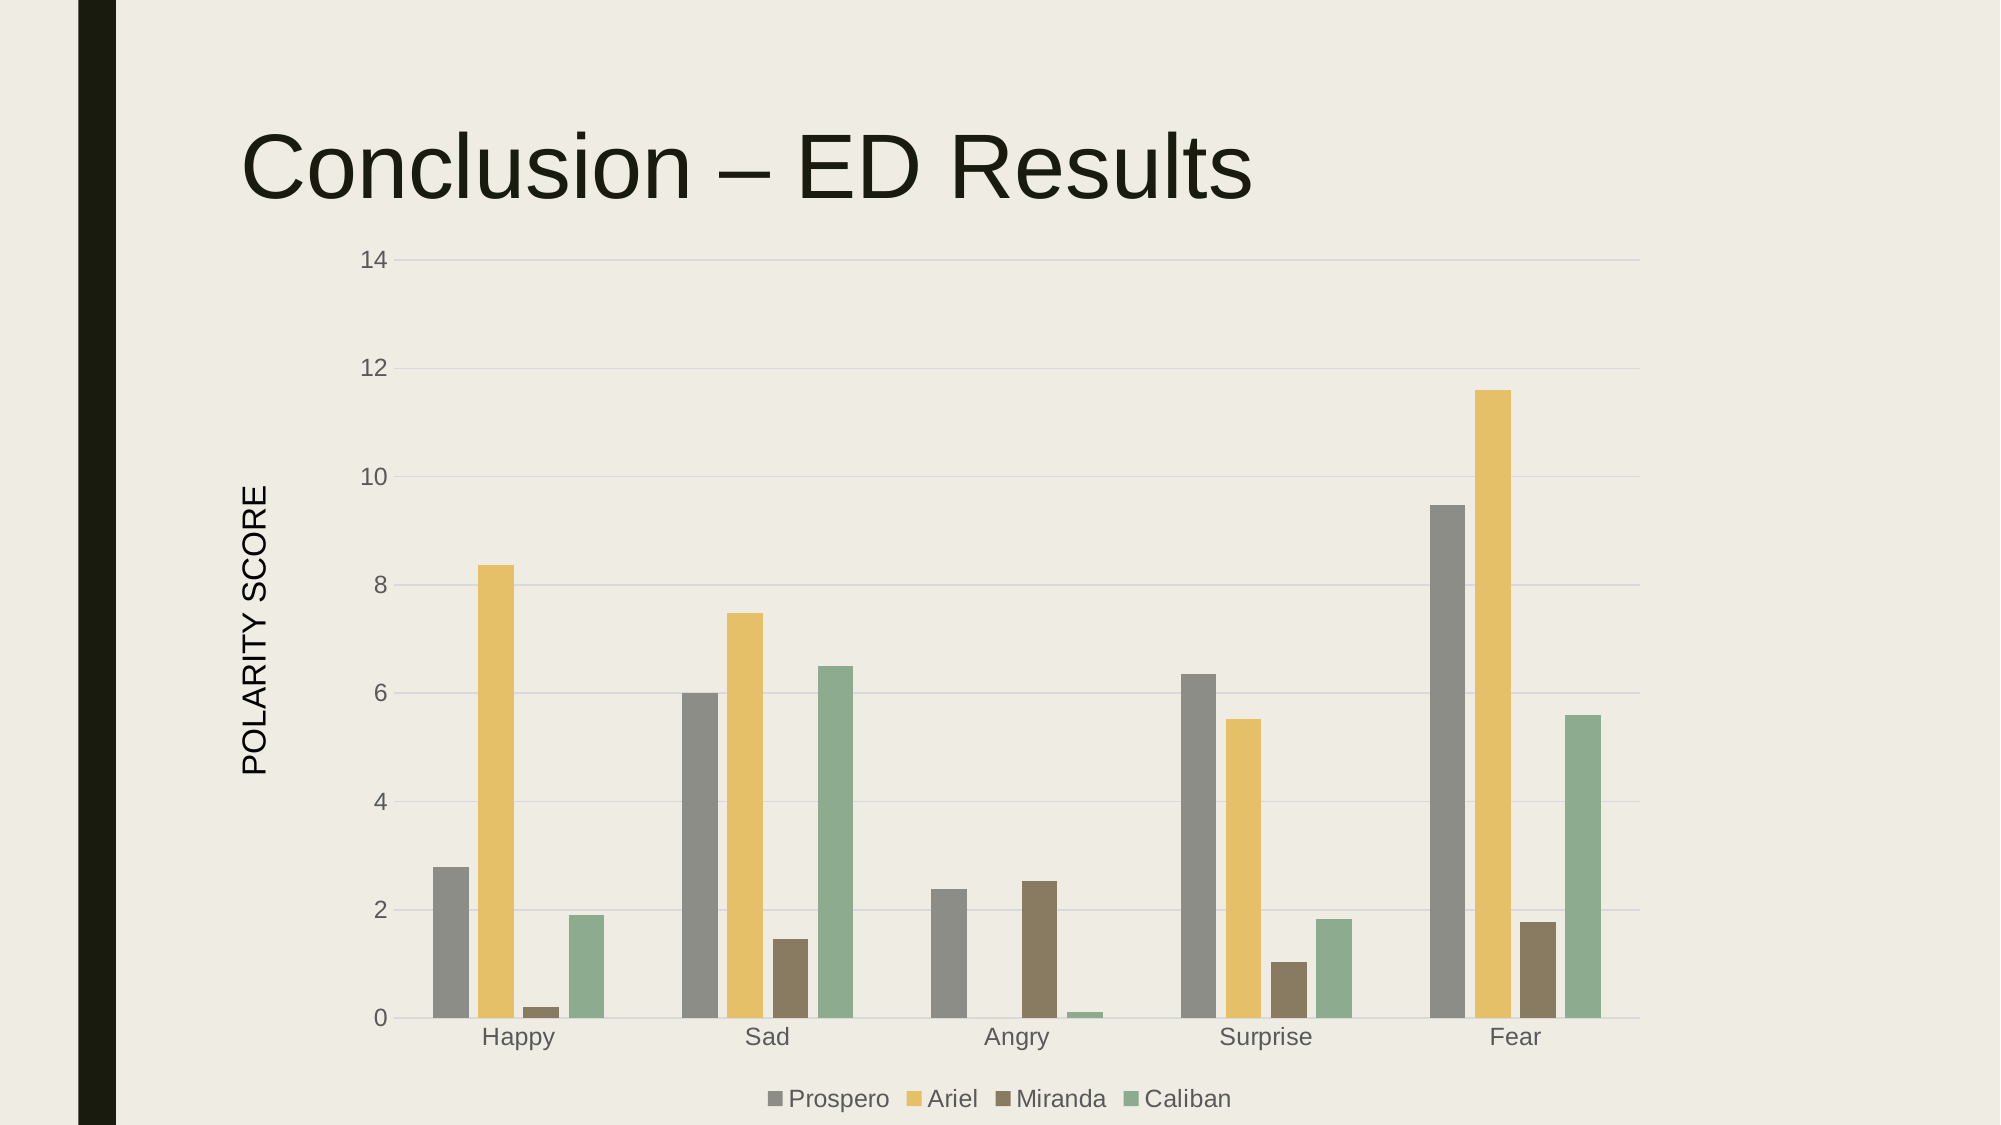

# Conclusion – ED Results

### Chart

| Category | Prospero | Ariel | Miranda | Caliban |
|---|---|---|---|---|
| Happy | 2.79 | 8.37 | 0.2 | 1.91 |
| Sad | 6.0 | 7.49 | 1.47 | 6.5 |
| Angry | 2.39 | 0.0 | 2.53 | 0.12 |
| Surprise | 6.35 | 5.52 | 1.03 | 1.83 |
| Fear | 9.47 | 11.6 | 1.77 | 5.6 |
POLARITY SCORE